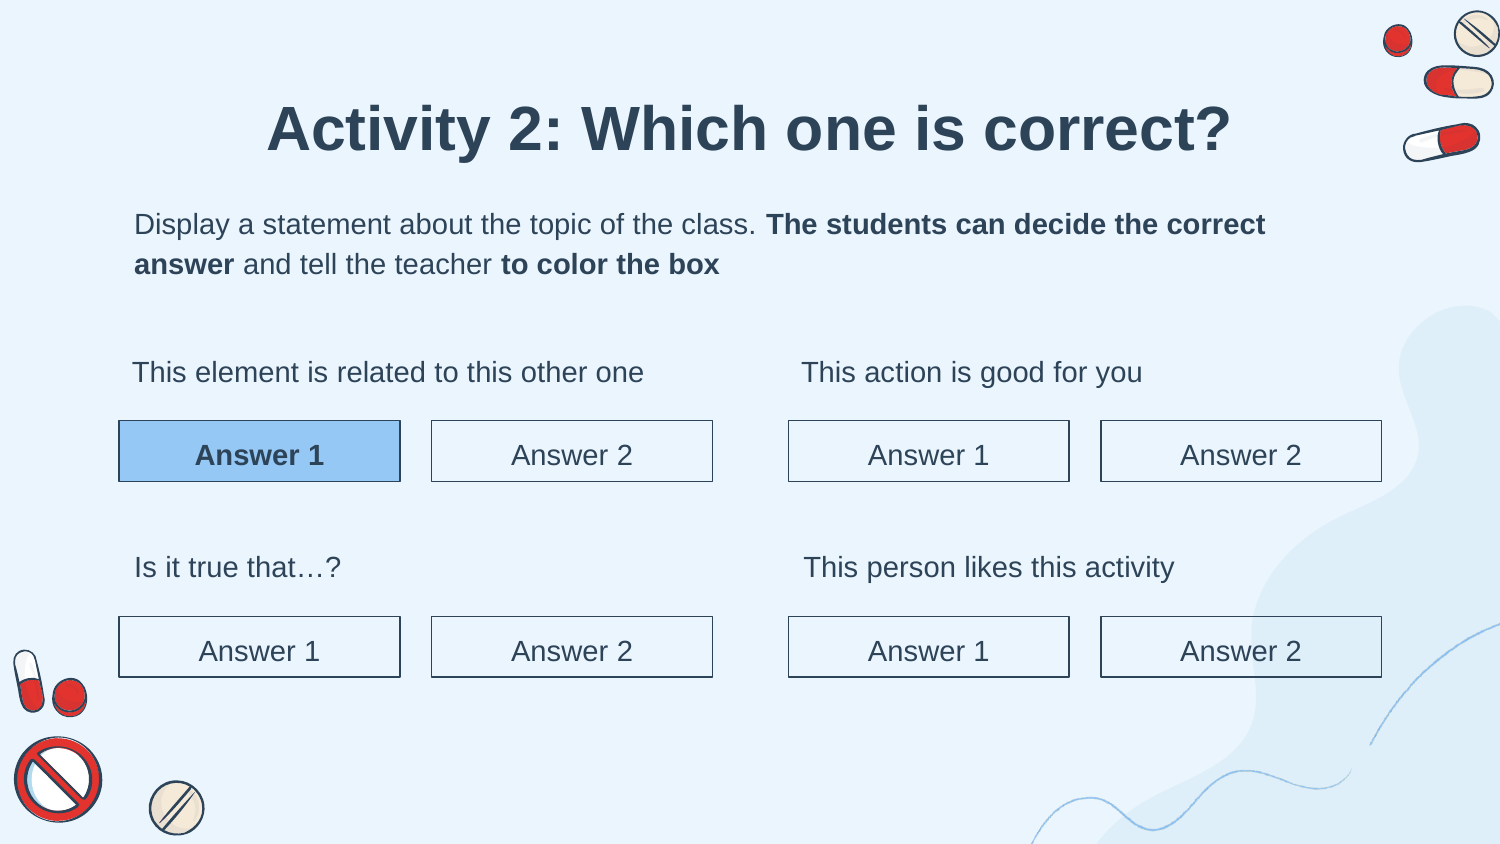

# Activity 2: Which one is correct?
Display a statement about the topic of the class. The students can decide the correct answer and tell the teacher to color the box
This element is related to this other one
This action is good for you
Answer 1
Answer 2
Answer 1
Answer 2
Is it true that…?
This person likes this activity
Answer 1
Answer 2
Answer 1
Answer 2